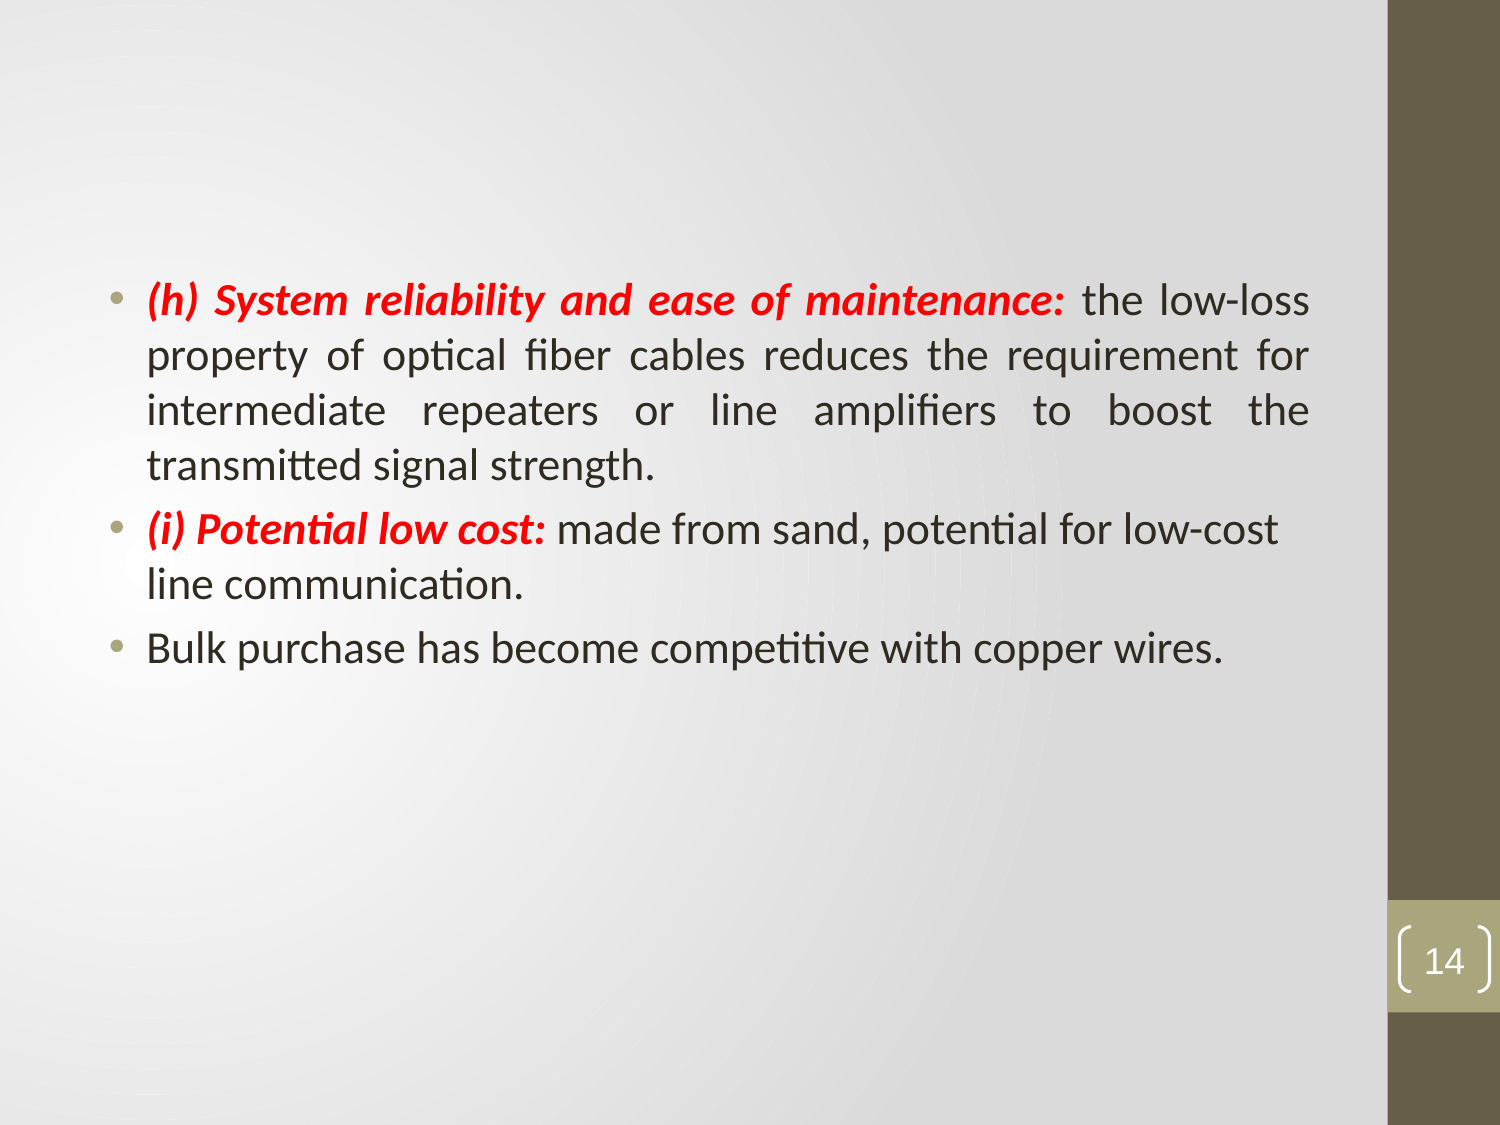

#
(h) System reliability and ease of maintenance: the low-loss property of optical fiber cables reduces the requirement for intermediate repeaters or line amplifiers to boost the transmitted signal strength.
(i) Potential low cost: made from sand, potential for low-cost line communication.
Bulk purchase has become competitive with copper wires.
14